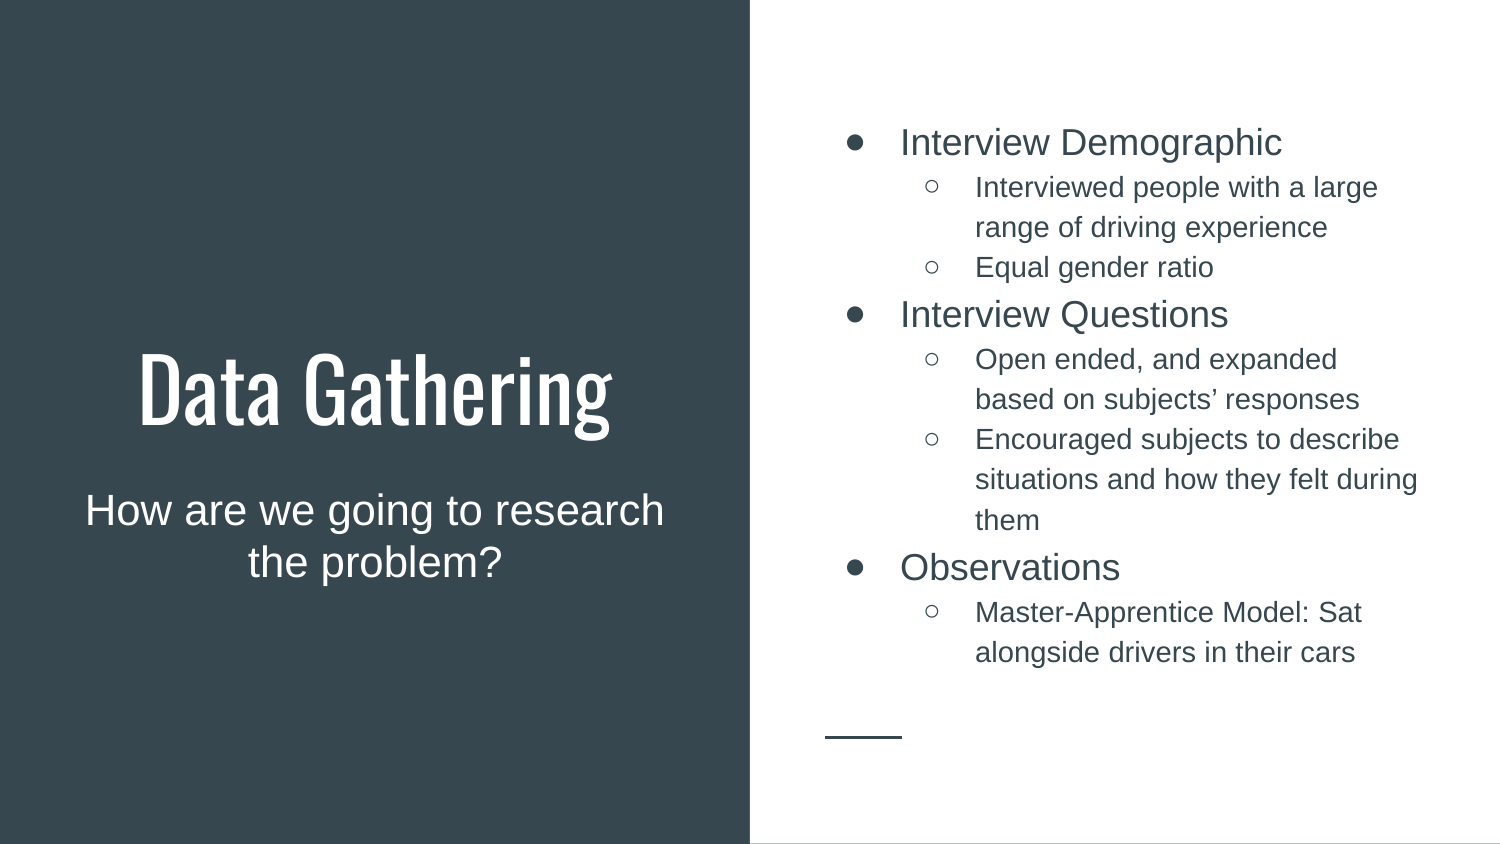

Interview Demographic
Interviewed people with a large range of driving experience
Equal gender ratio
Interview Questions
Open ended, and expanded based on subjects’ responses
Encouraged subjects to describe situations and how they felt during them
Observations
Master-Apprentice Model: Sat alongside drivers in their cars

# Data Gathering
How are we going to research the problem?